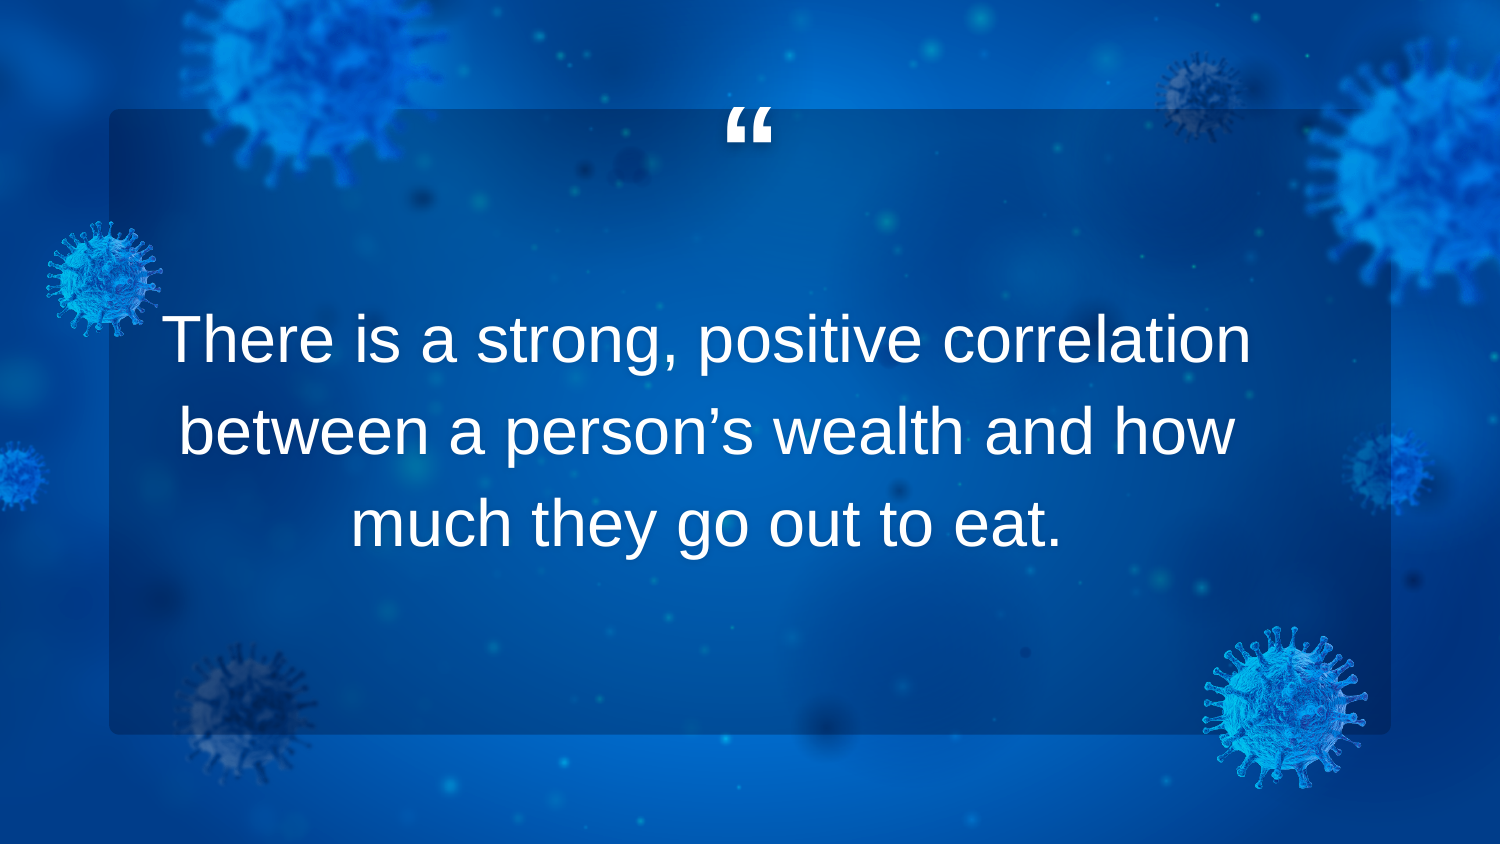

There is a strong, positive correlation between a person’s wealth and how much they go out to eat.